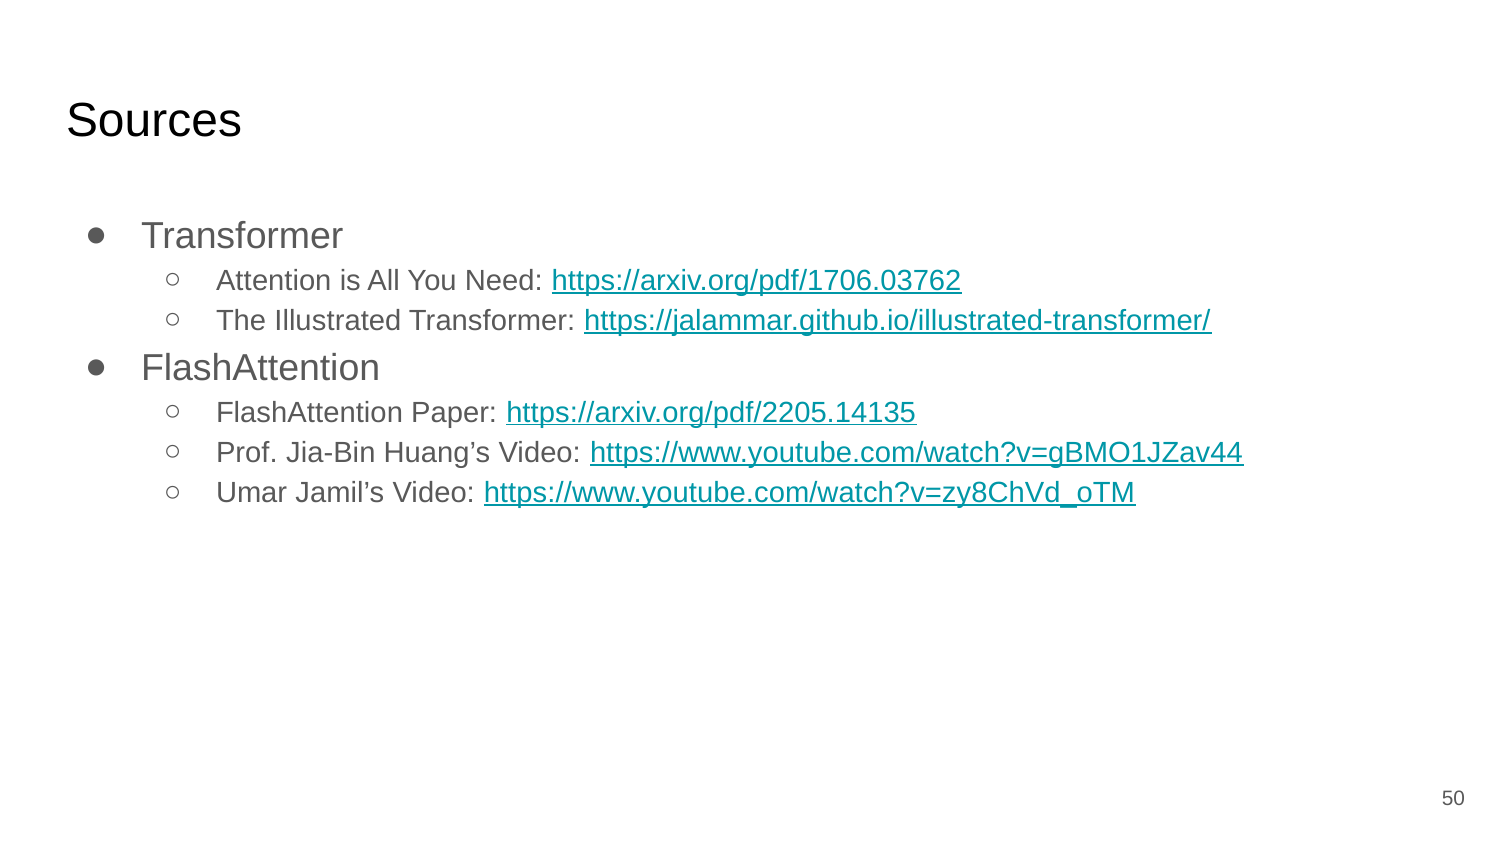

# Sources
Transformer
Attention is All You Need: https://arxiv.org/pdf/1706.03762
The Illustrated Transformer: https://jalammar.github.io/illustrated-transformer/
FlashAttention
FlashAttention Paper: https://arxiv.org/pdf/2205.14135
Prof. Jia-Bin Huang’s Video: https://www.youtube.com/watch?v=gBMO1JZav44
Umar Jamil’s Video: https://www.youtube.com/watch?v=zy8ChVd_oTM
50